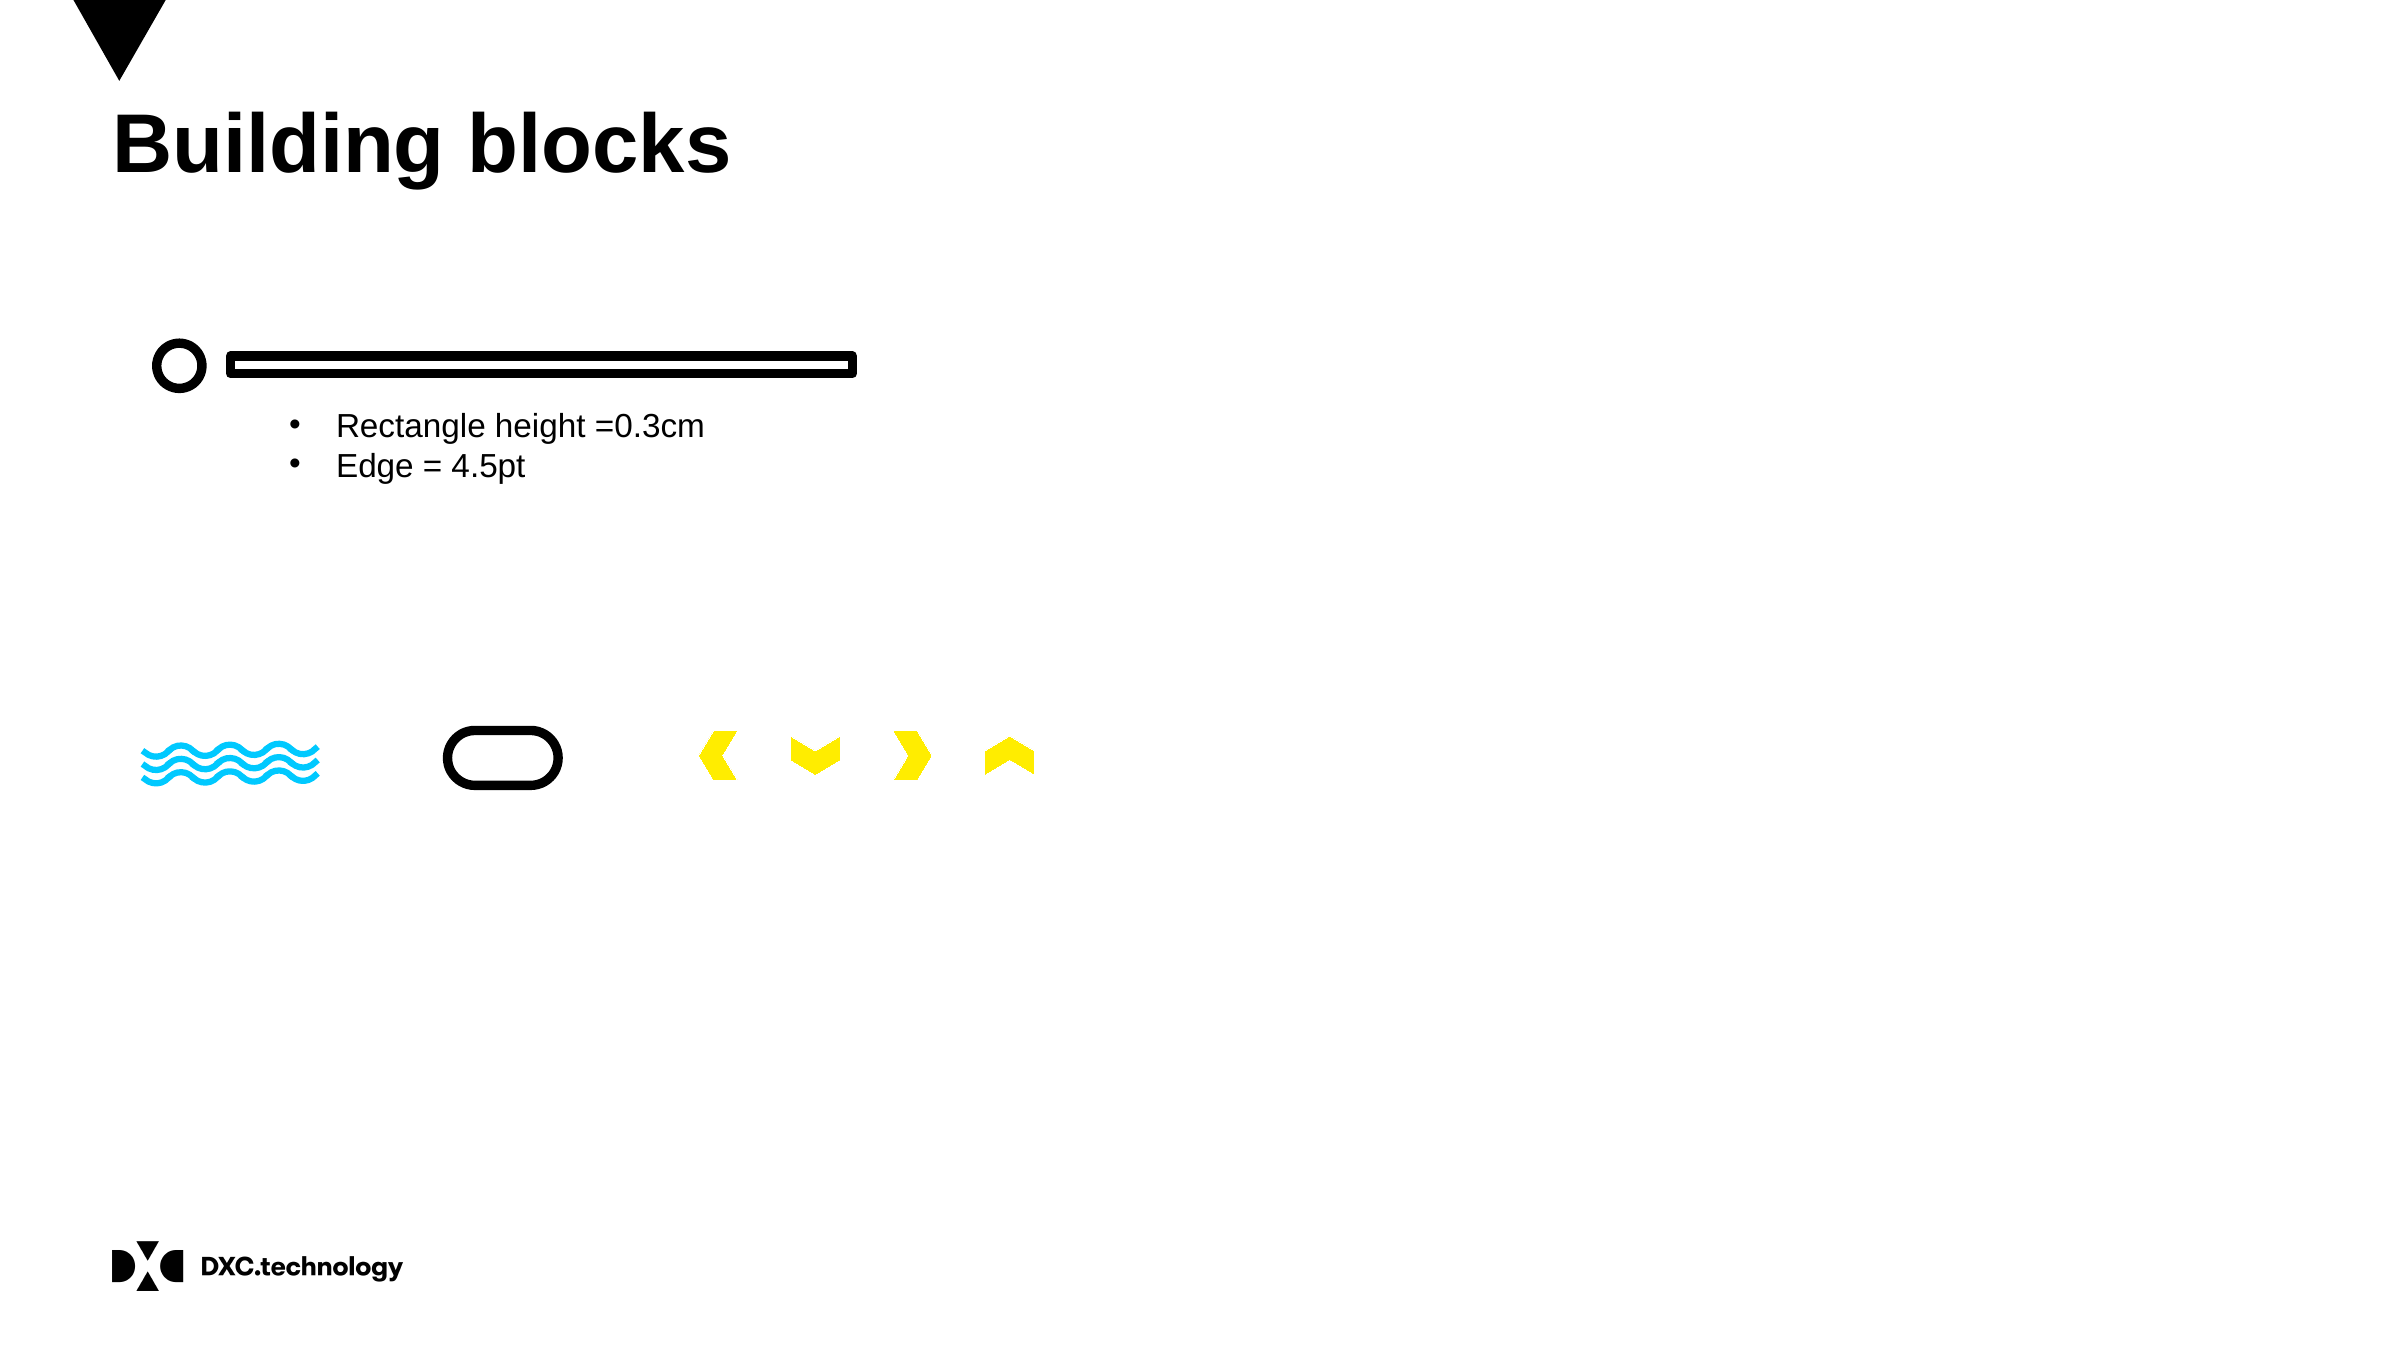

# Building blocks

Rectangle height =0.3cm
Edge = 4.5pt